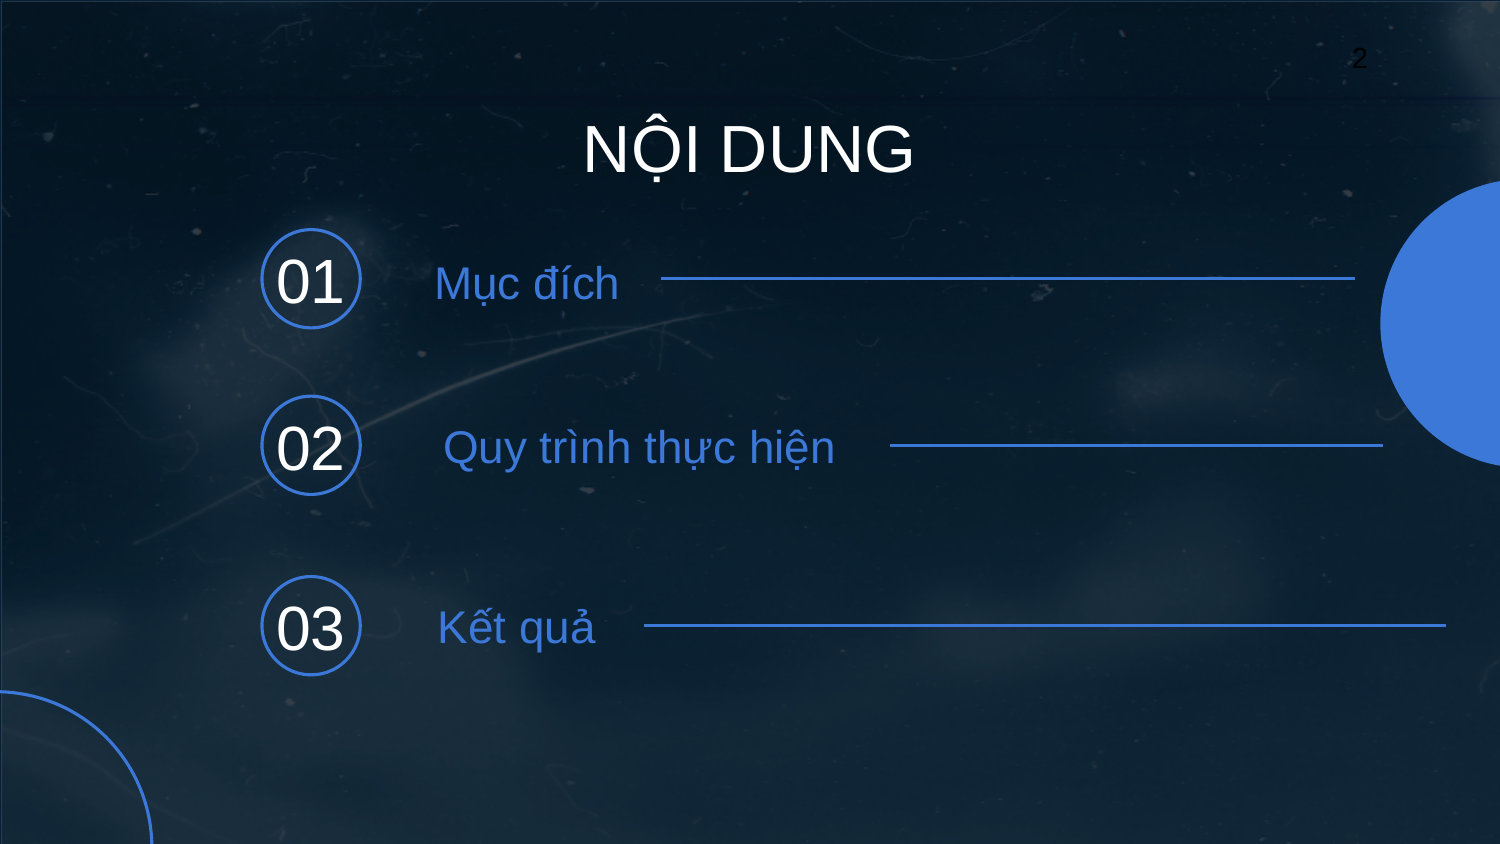

2
NỘI DUNG

# Mục đích
01

Quy trình thực hiện
02

Kết quả
03